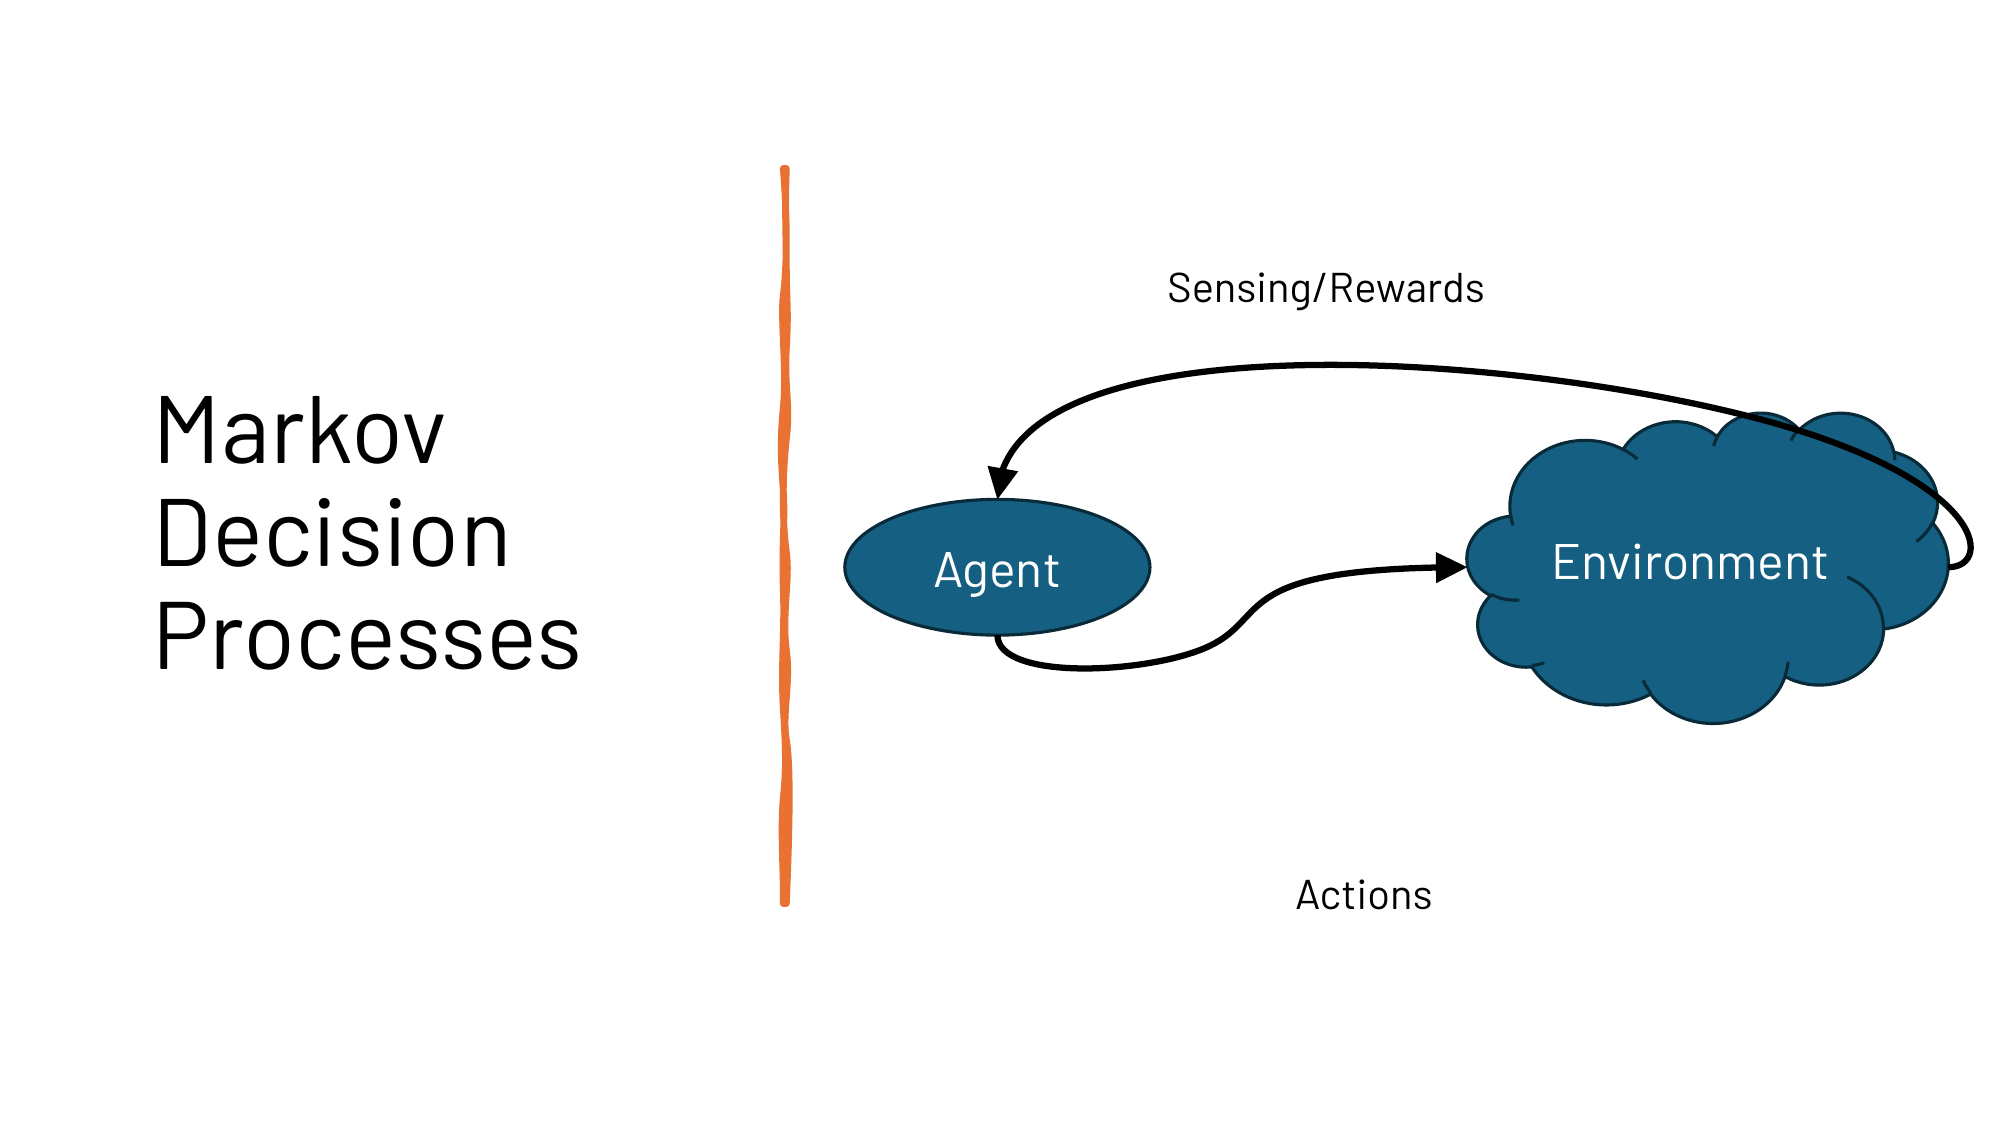

# Markov Decision Processes
Sensing/Rewards
Environment
Agent

Actions